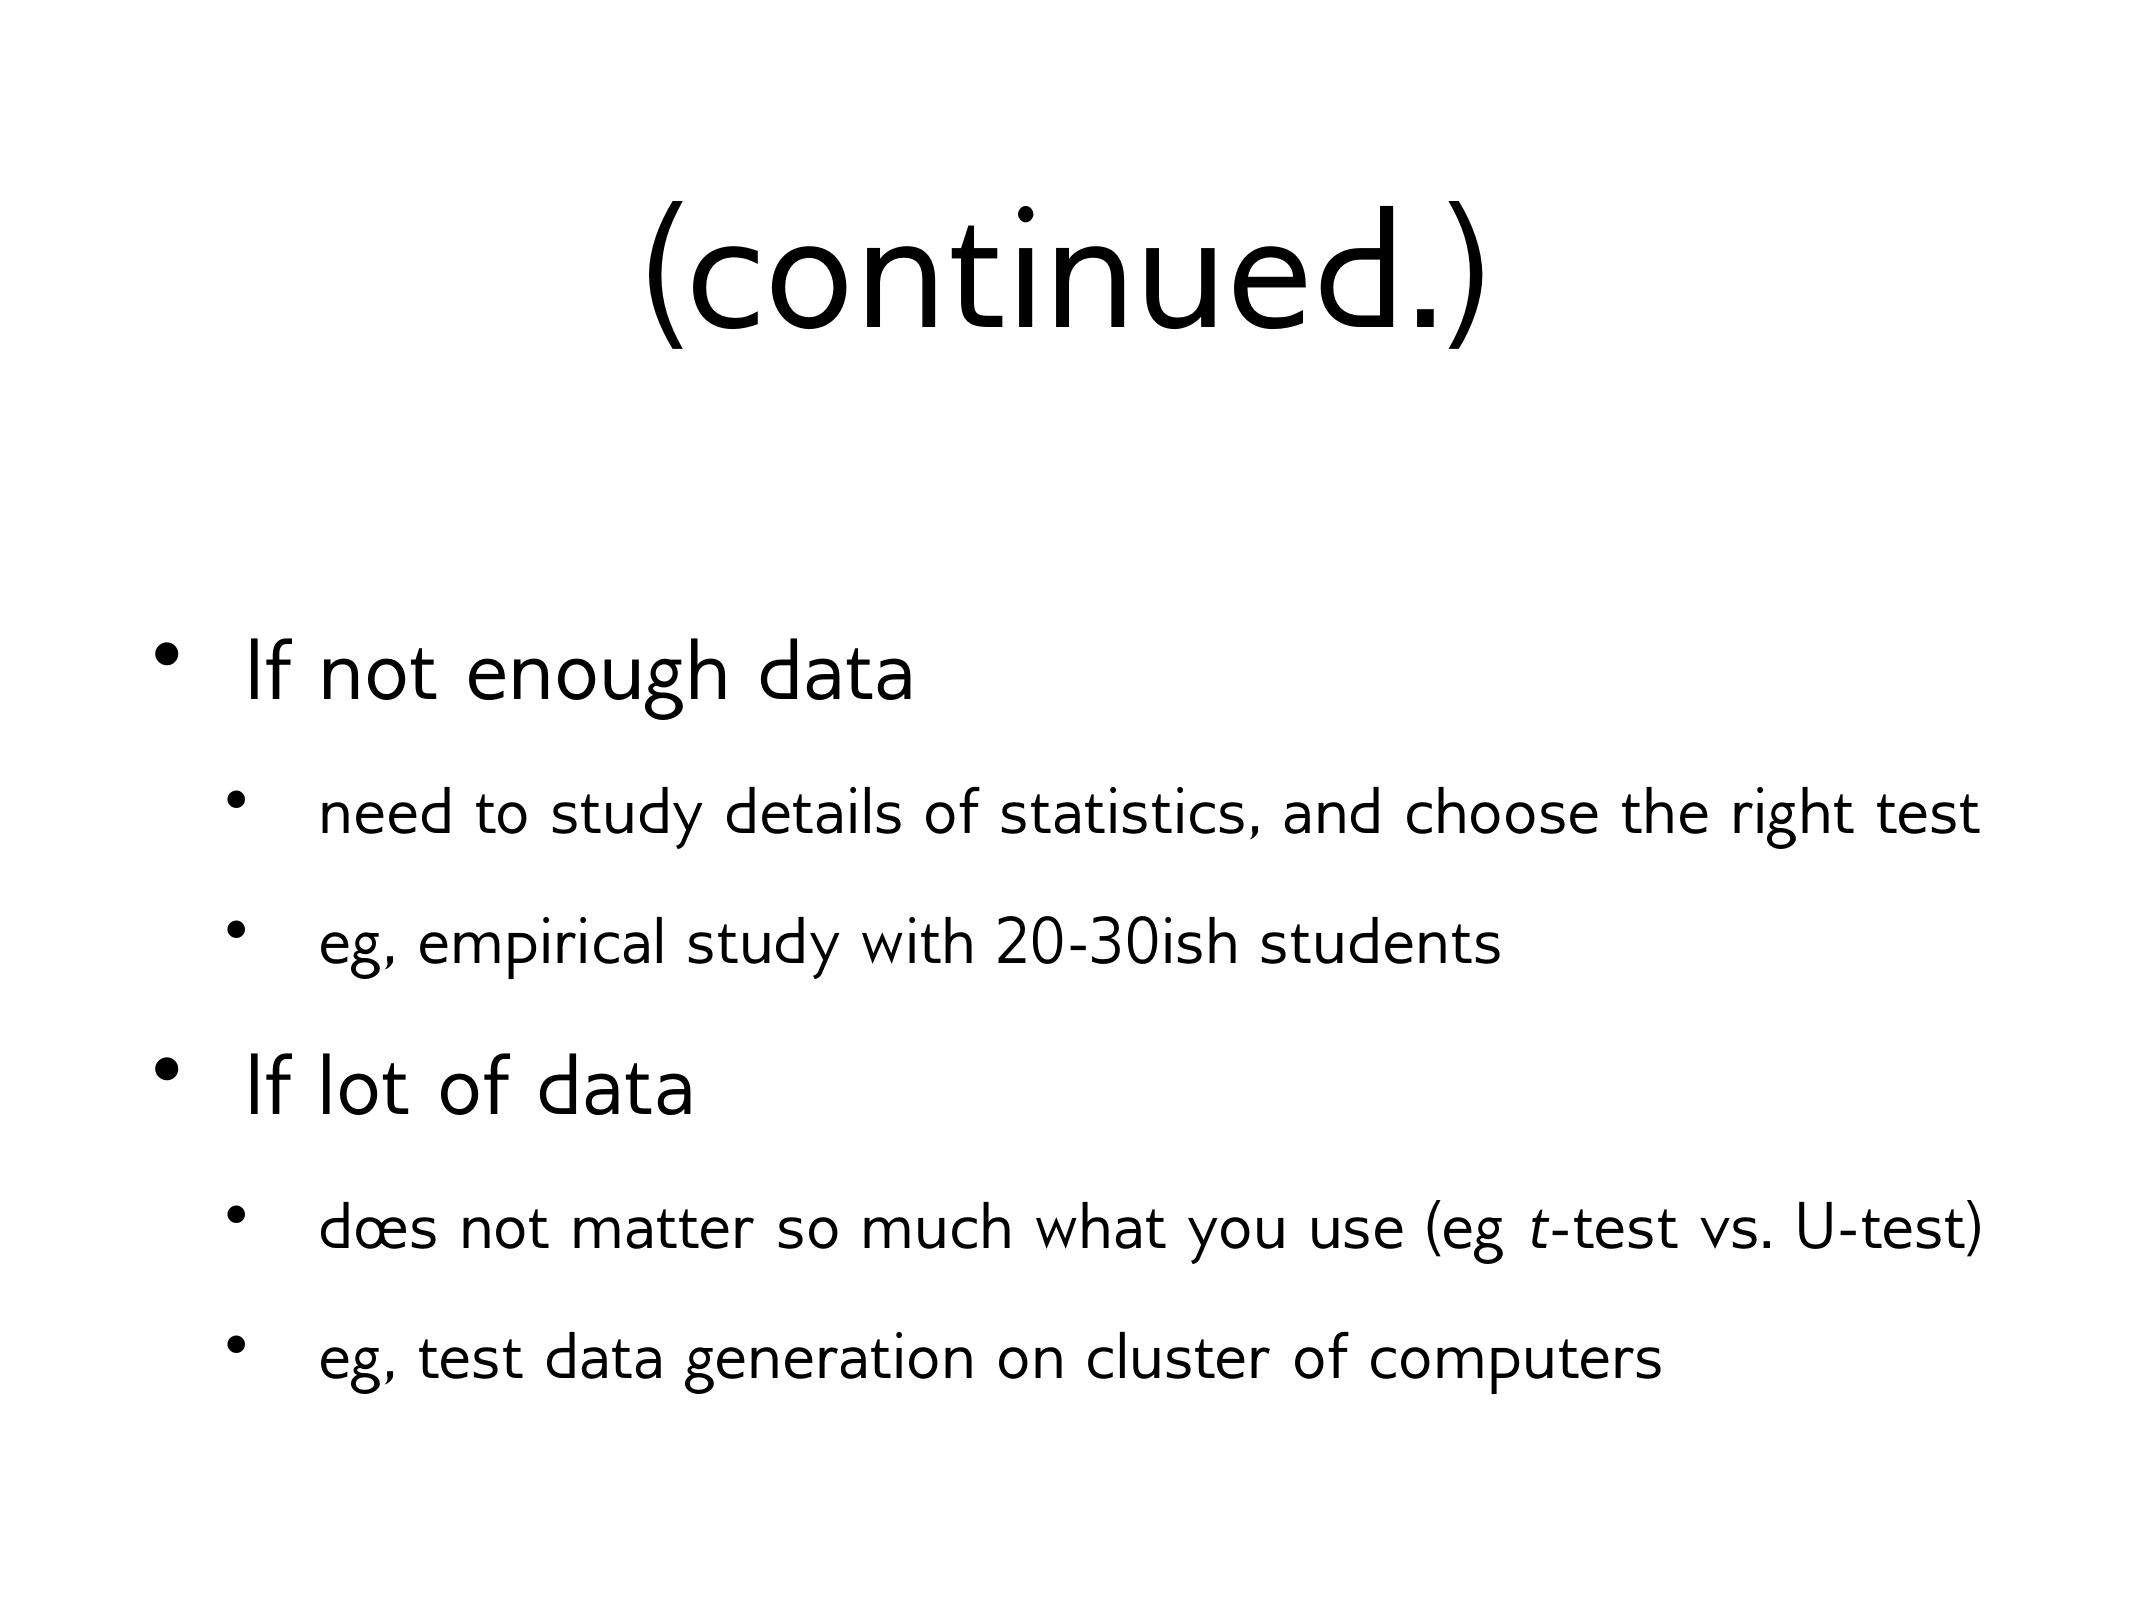

# (continued.)
If not enough data
need to study details of statistics, and choose the right test
eg, empirical study with 20-30ish students
If lot of data
does not matter so much what you use (eg t-test vs. U-test)
eg, test data generation on cluster of computers